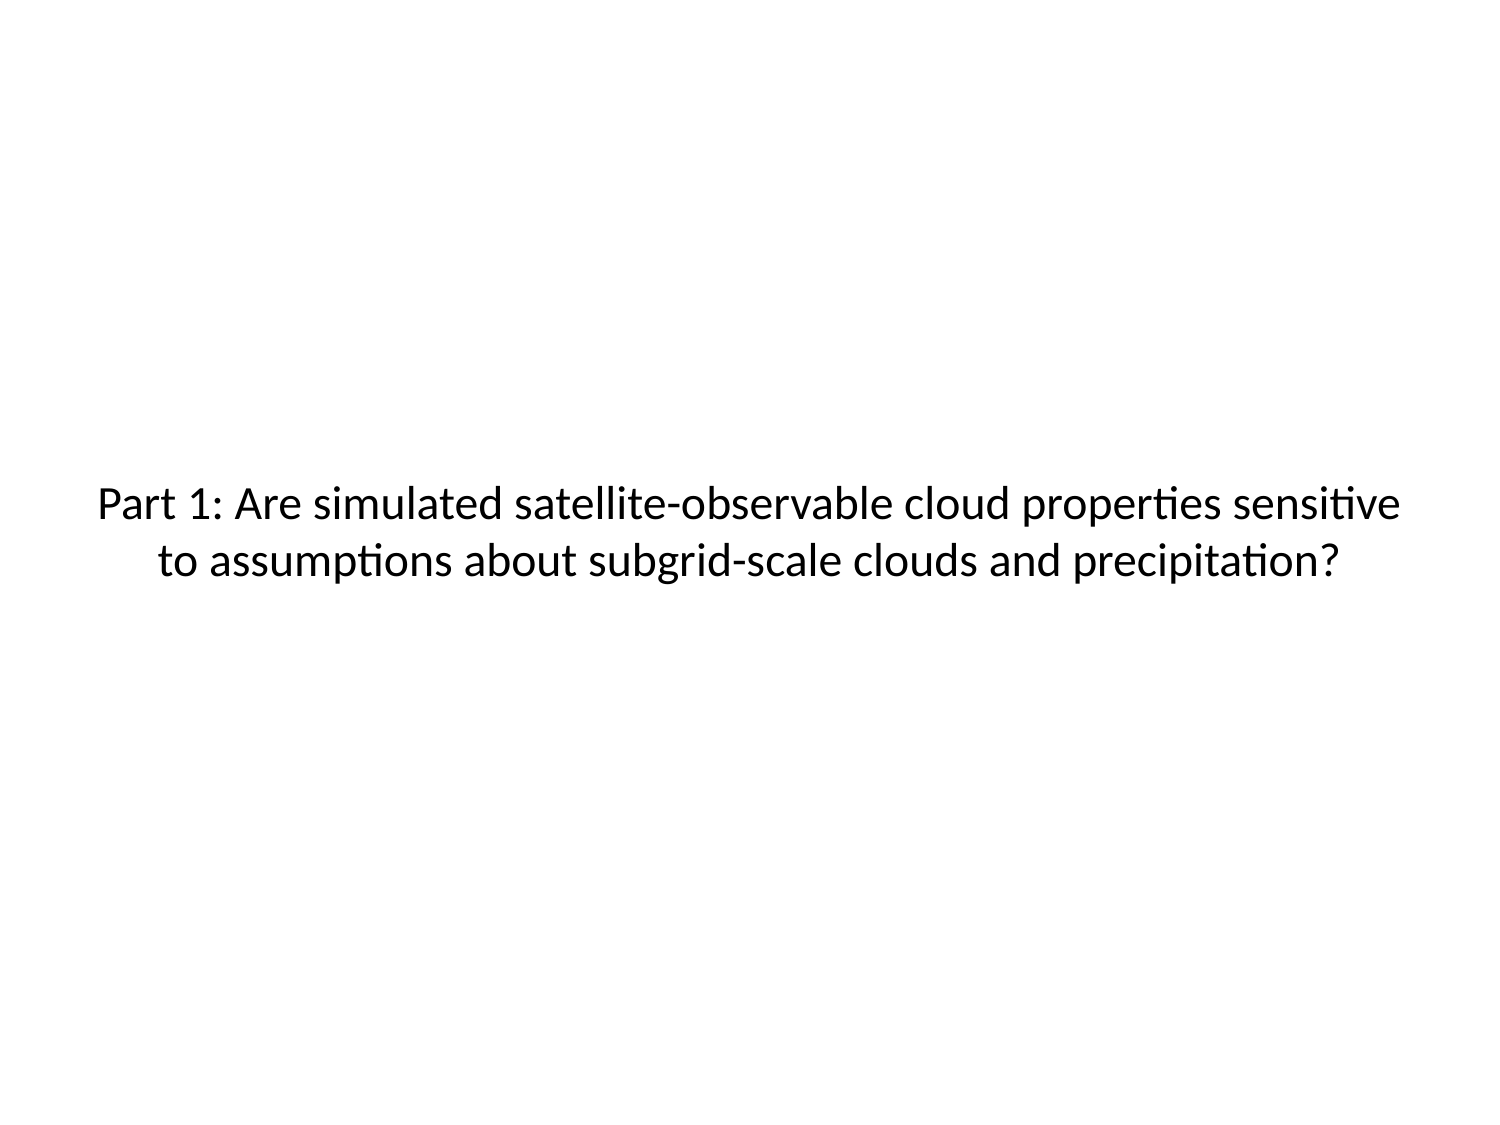

# Part 1: Are simulated satellite-observable cloud properties sensitive to assumptions about subgrid-scale clouds and precipitation?